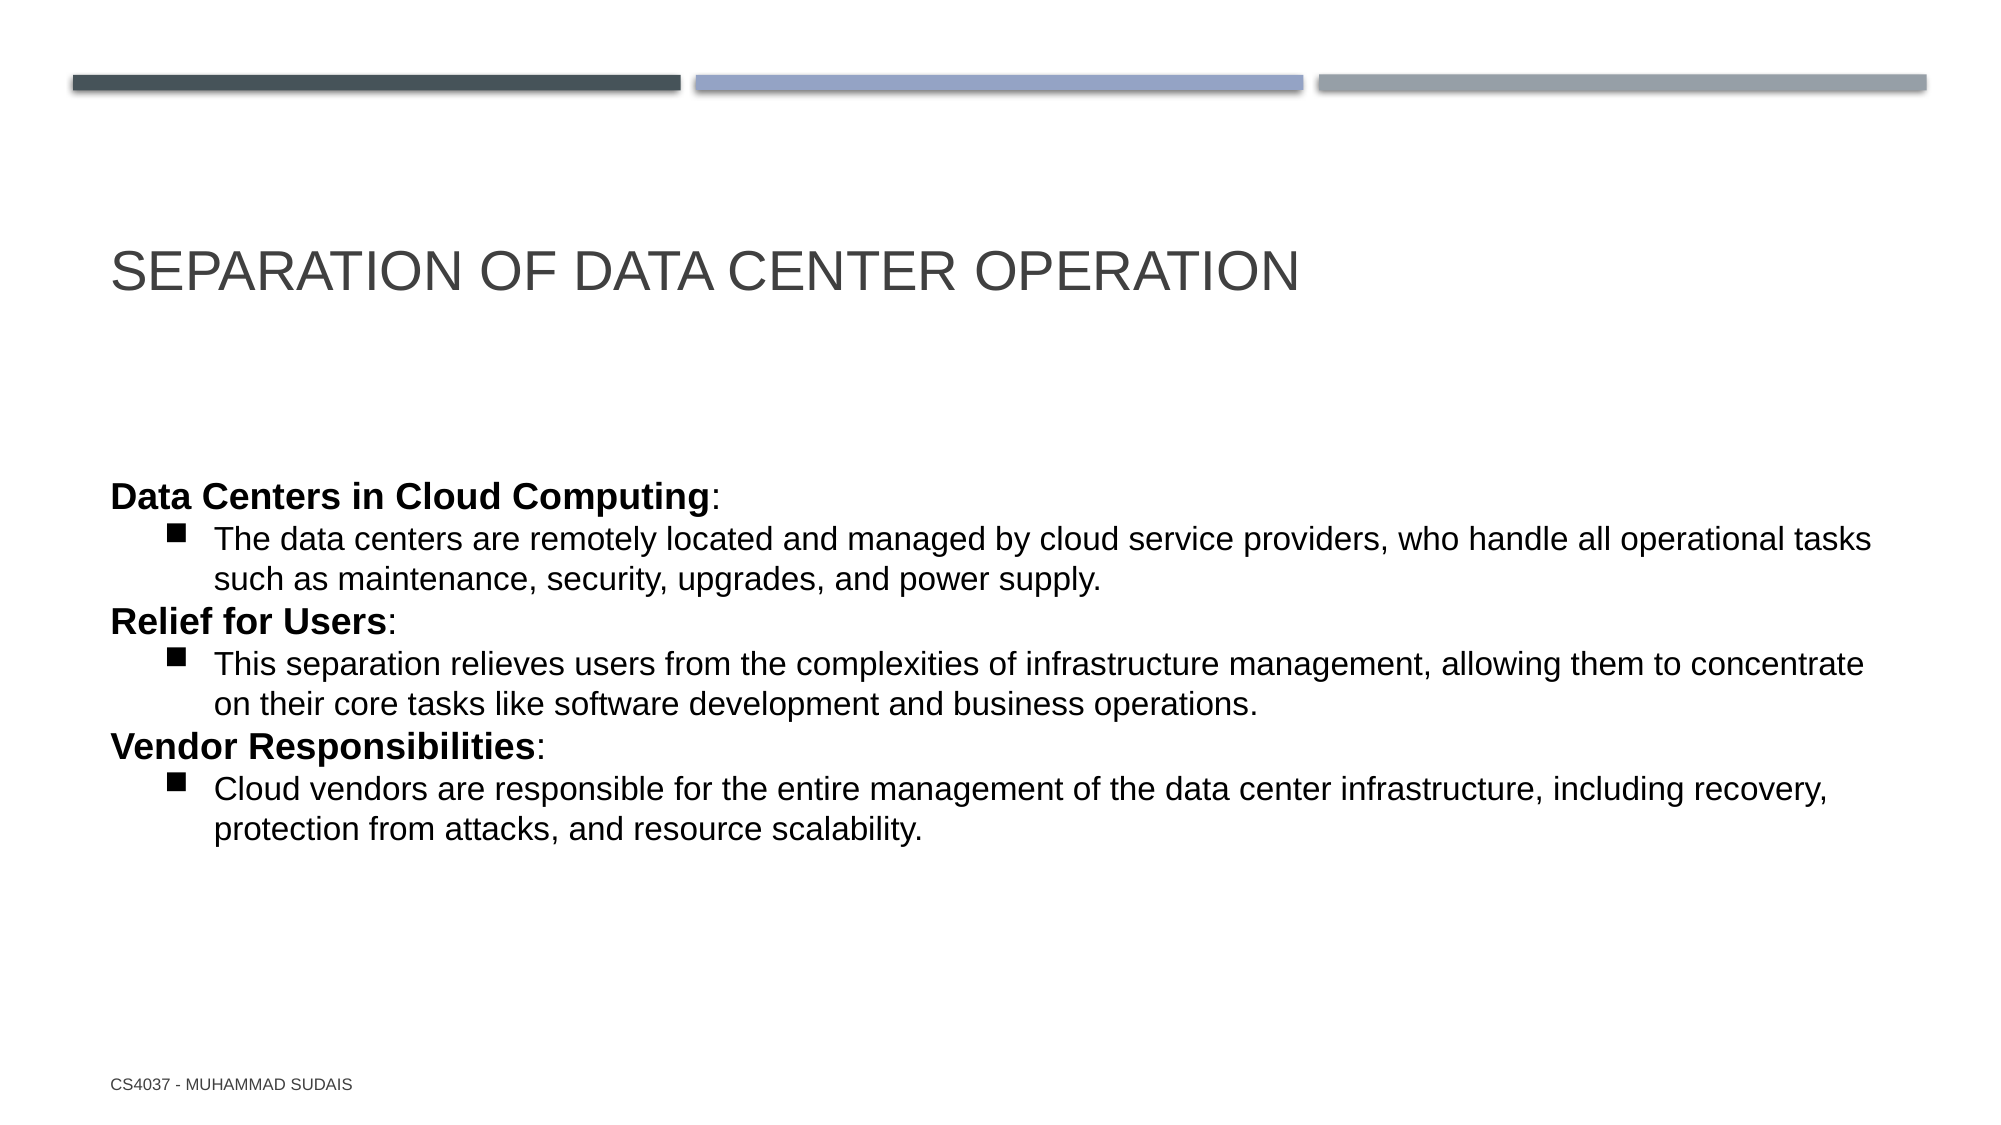

# SEPARATION OF DATA CENTER OPERATION
Data Centers in Cloud Computing:
The data centers are remotely located and managed by cloud service providers, who handle all operational tasks such as maintenance, security, upgrades, and power supply.
Relief for Users:
This separation relieves users from the complexities of infrastructure management, allowing them to concentrate on their core tasks like software development and business operations.
Vendor Responsibilities:
Cloud vendors are responsible for the entire management of the data center infrastructure, including recovery, protection from attacks, and resource scalability.

CS4037 - Muhammad Sudais